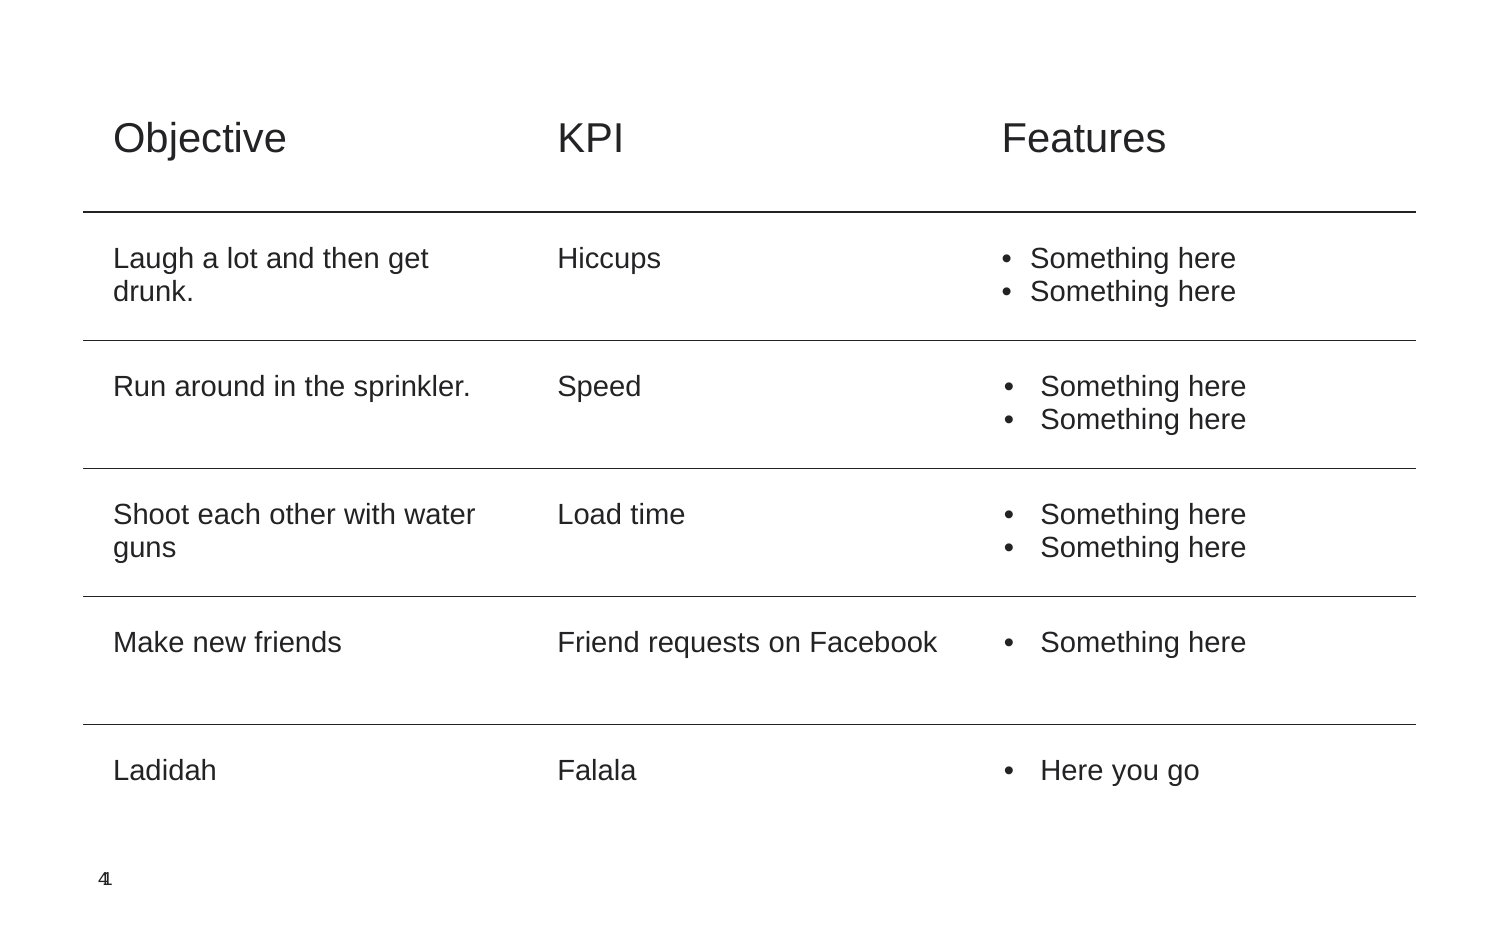

| Objective | KPI | Features |
| --- | --- | --- |
| Laugh a lot and then get drunk. | Hiccups | Something here Something here |
| Run around in the sprinkler. | Speed | Something here Something here |
| Shoot each other with water guns | Load time | Something here Something here |
| Make new friends | Friend requests on Facebook | Something here |
| Ladidah | Falala | Here you go |
41